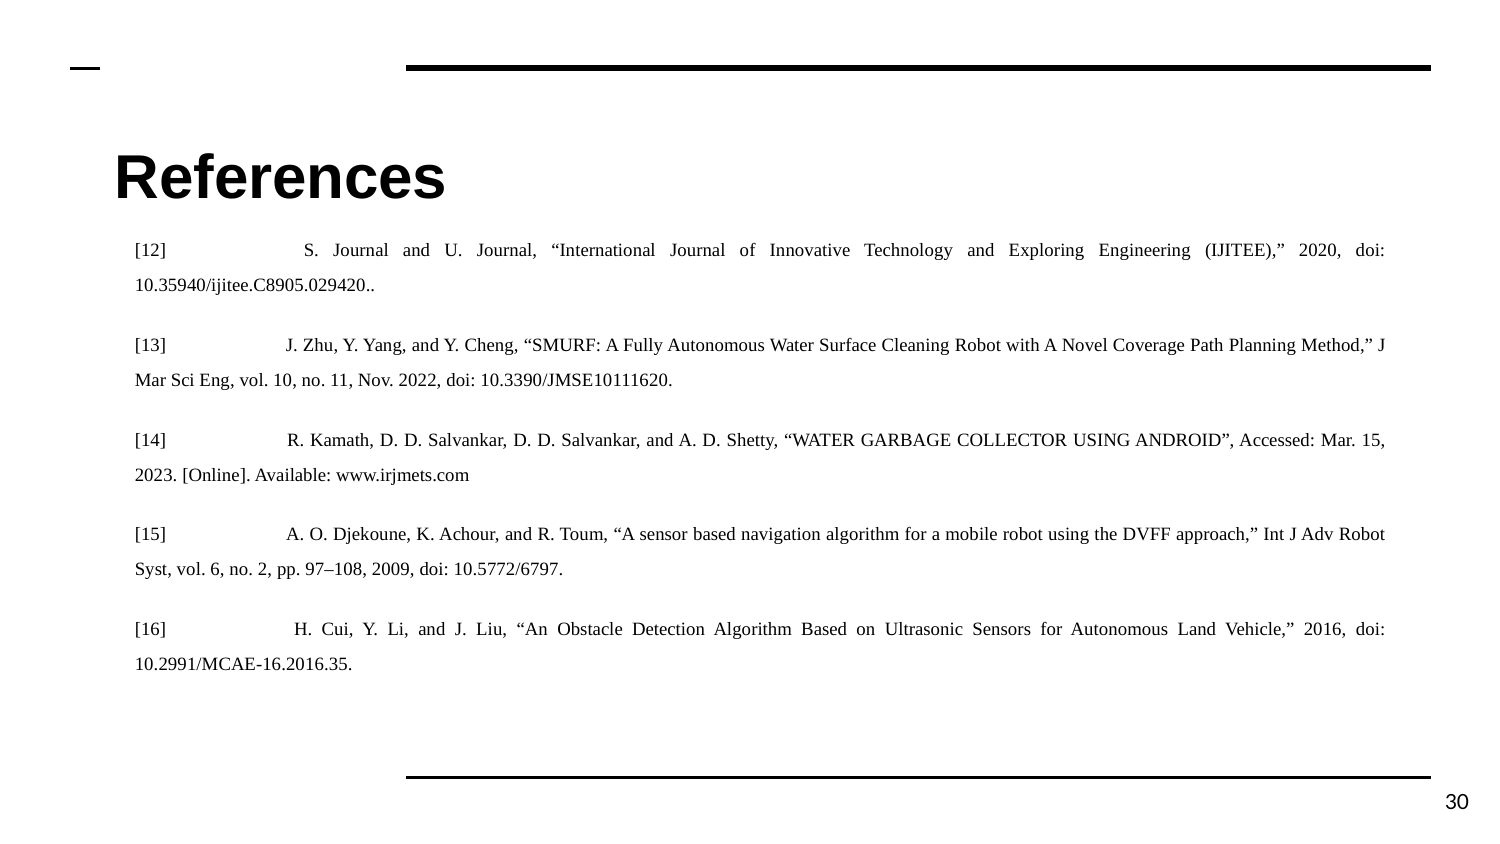

# References
[12]  	S. Journal and U. Journal, “International Journal of Innovative Technology and Exploring Engineering (IJITEE),” 2020, doi: 10.35940/ijitee.C8905.029420..
[13]  	J. Zhu, Y. Yang, and Y. Cheng, “SMURF: A Fully Autonomous Water Surface Cleaning Robot with A Novel Coverage Path Planning Method,” J Mar Sci Eng, vol. 10, no. 11, Nov. 2022, doi: 10.3390/JMSE10111620.
[14]  	R. Kamath, D. D. Salvankar, D. D. Salvankar, and A. D. Shetty, “WATER GARBAGE COLLECTOR USING ANDROID”, Accessed: Mar. 15, 2023. [Online]. Available: www.irjmets.com
[15]  	A. O. Djekoune, K. Achour, and R. Toum, “A sensor based navigation algorithm for a mobile robot using the DVFF approach,” Int J Adv Robot Syst, vol. 6, no. 2, pp. 97–108, 2009, doi: 10.5772/6797.
[16]  	H. Cui, Y. Li, and J. Liu, “An Obstacle Detection Algorithm Based on Ultrasonic Sensors for Autonomous Land Vehicle,” 2016, doi: 10.2991/MCAE-16.2016.35.

30